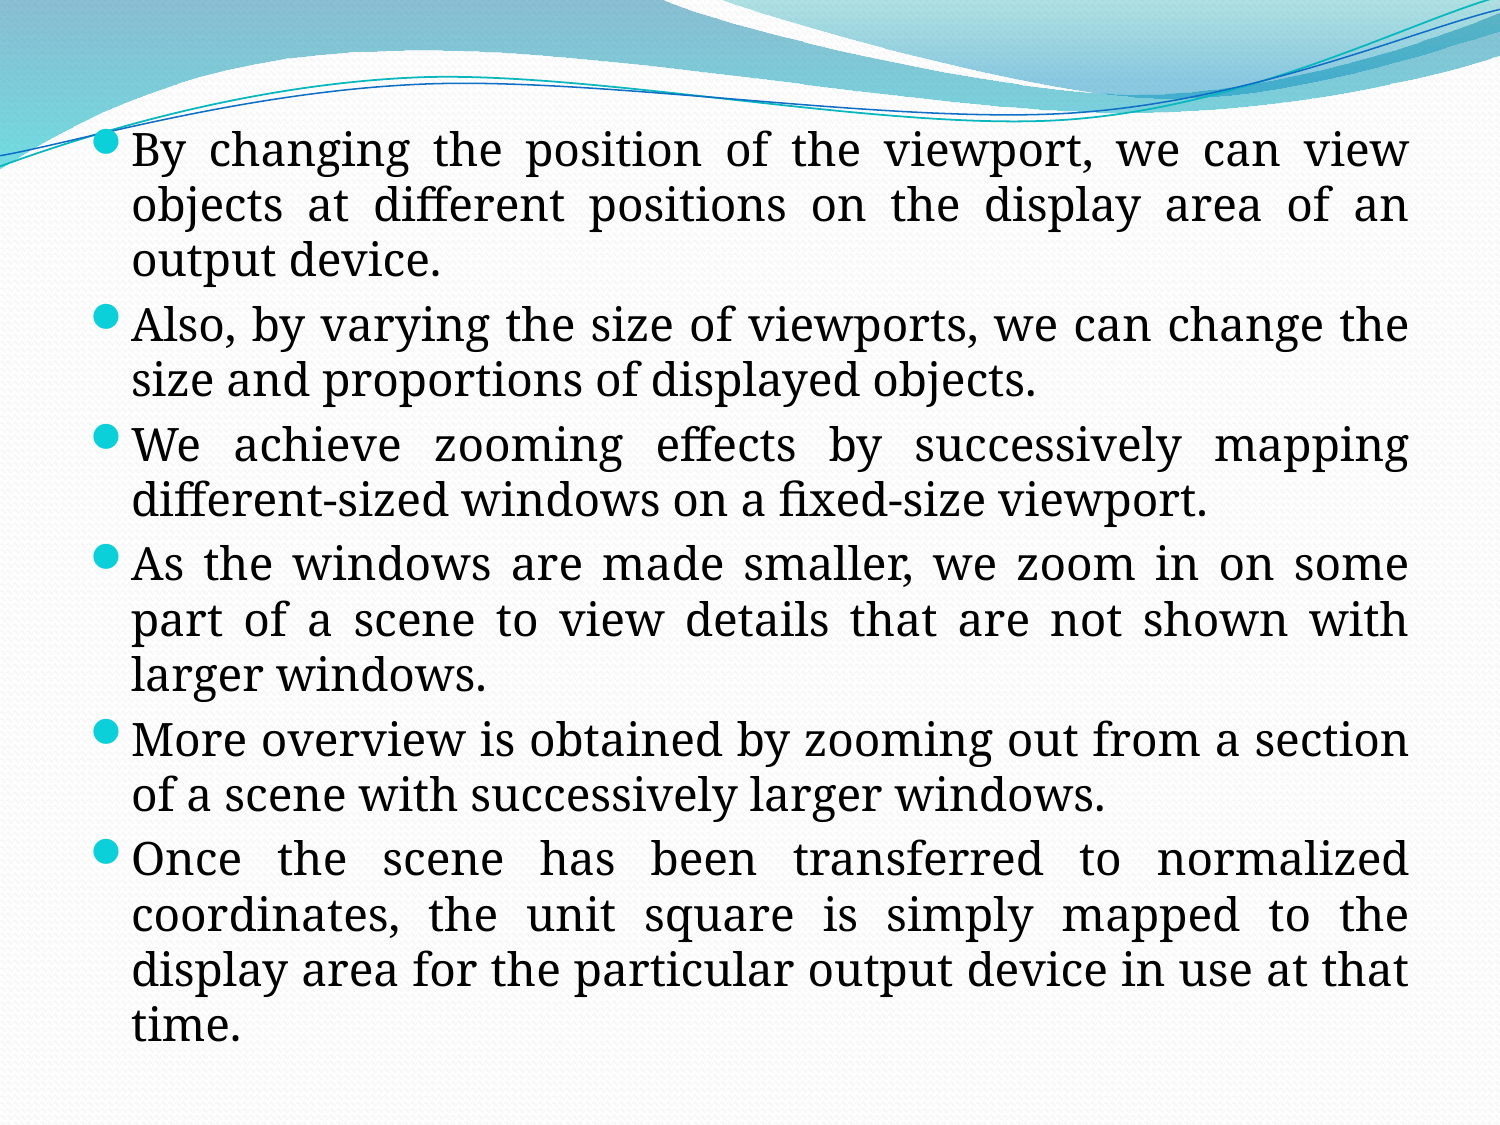

By changing the position of the viewport, we can view objects at different positions on the display area of an output device.
Also, by varying the size of viewports, we can change the size and proportions of displayed objects.
We achieve zooming effects by successively mapping different-sized windows on a fixed-size viewport.
As the windows are made smaller, we zoom in on some part of a scene to view details that are not shown with larger windows.
More overview is obtained by zooming out from a section of a scene with successively larger windows.
Once the scene has been transferred to normalized coordinates, the unit square is simply mapped to the display area for the particular output device in use at that time.